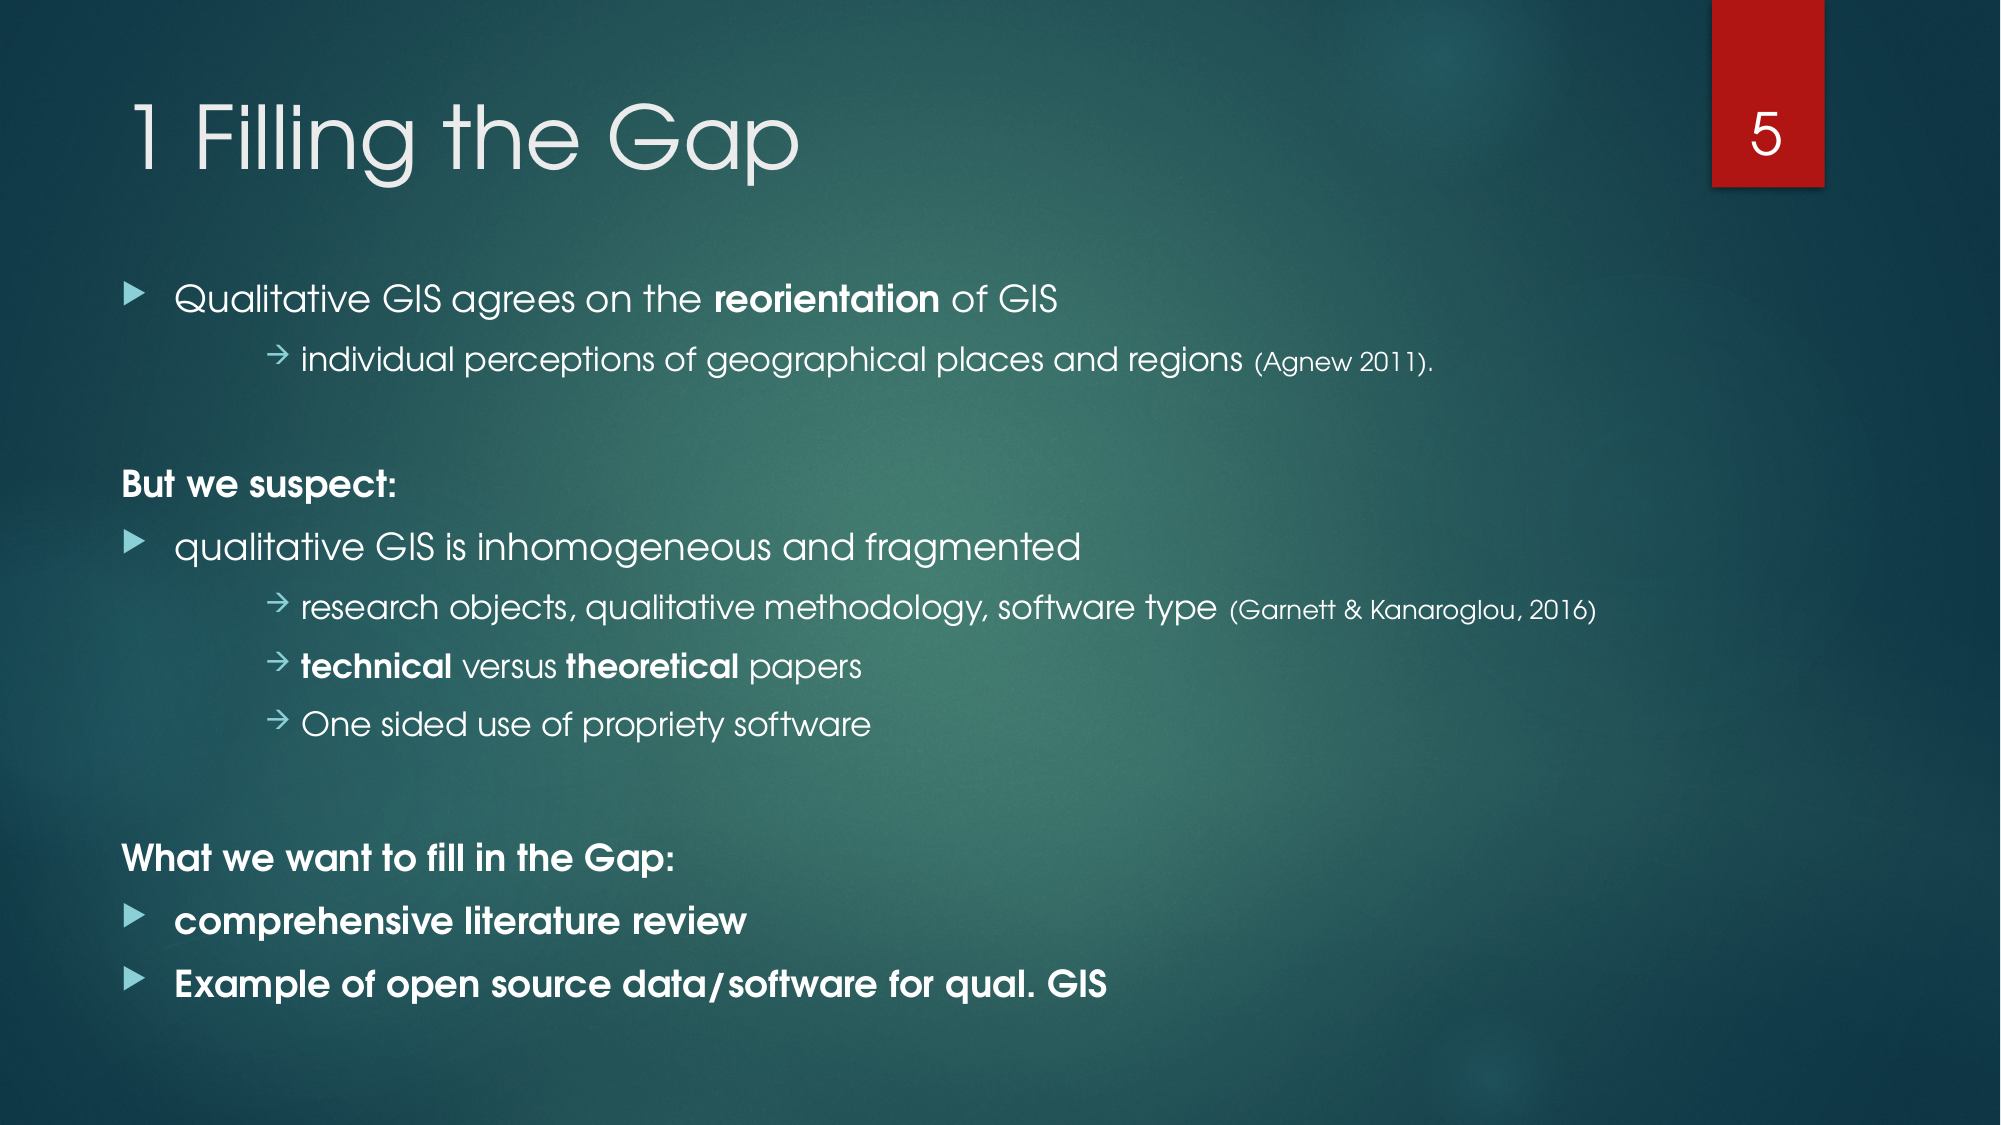

5
# 1 Filling the Gap
Qualitative GIS agrees on the reorientation of GIS
individual perceptions of geographical places and regions (Agnew 2011).

But we suspect:
qualitative GIS is inhomogeneous and fragmented
research objects, qualitative methodology, software type (Garnett & Kanaroglou, 2016)
technical versus theoretical papers
One sided use of propriety software

What we want to fill in the Gap:
comprehensive literature review
Example of open source data/software for qual. GIS